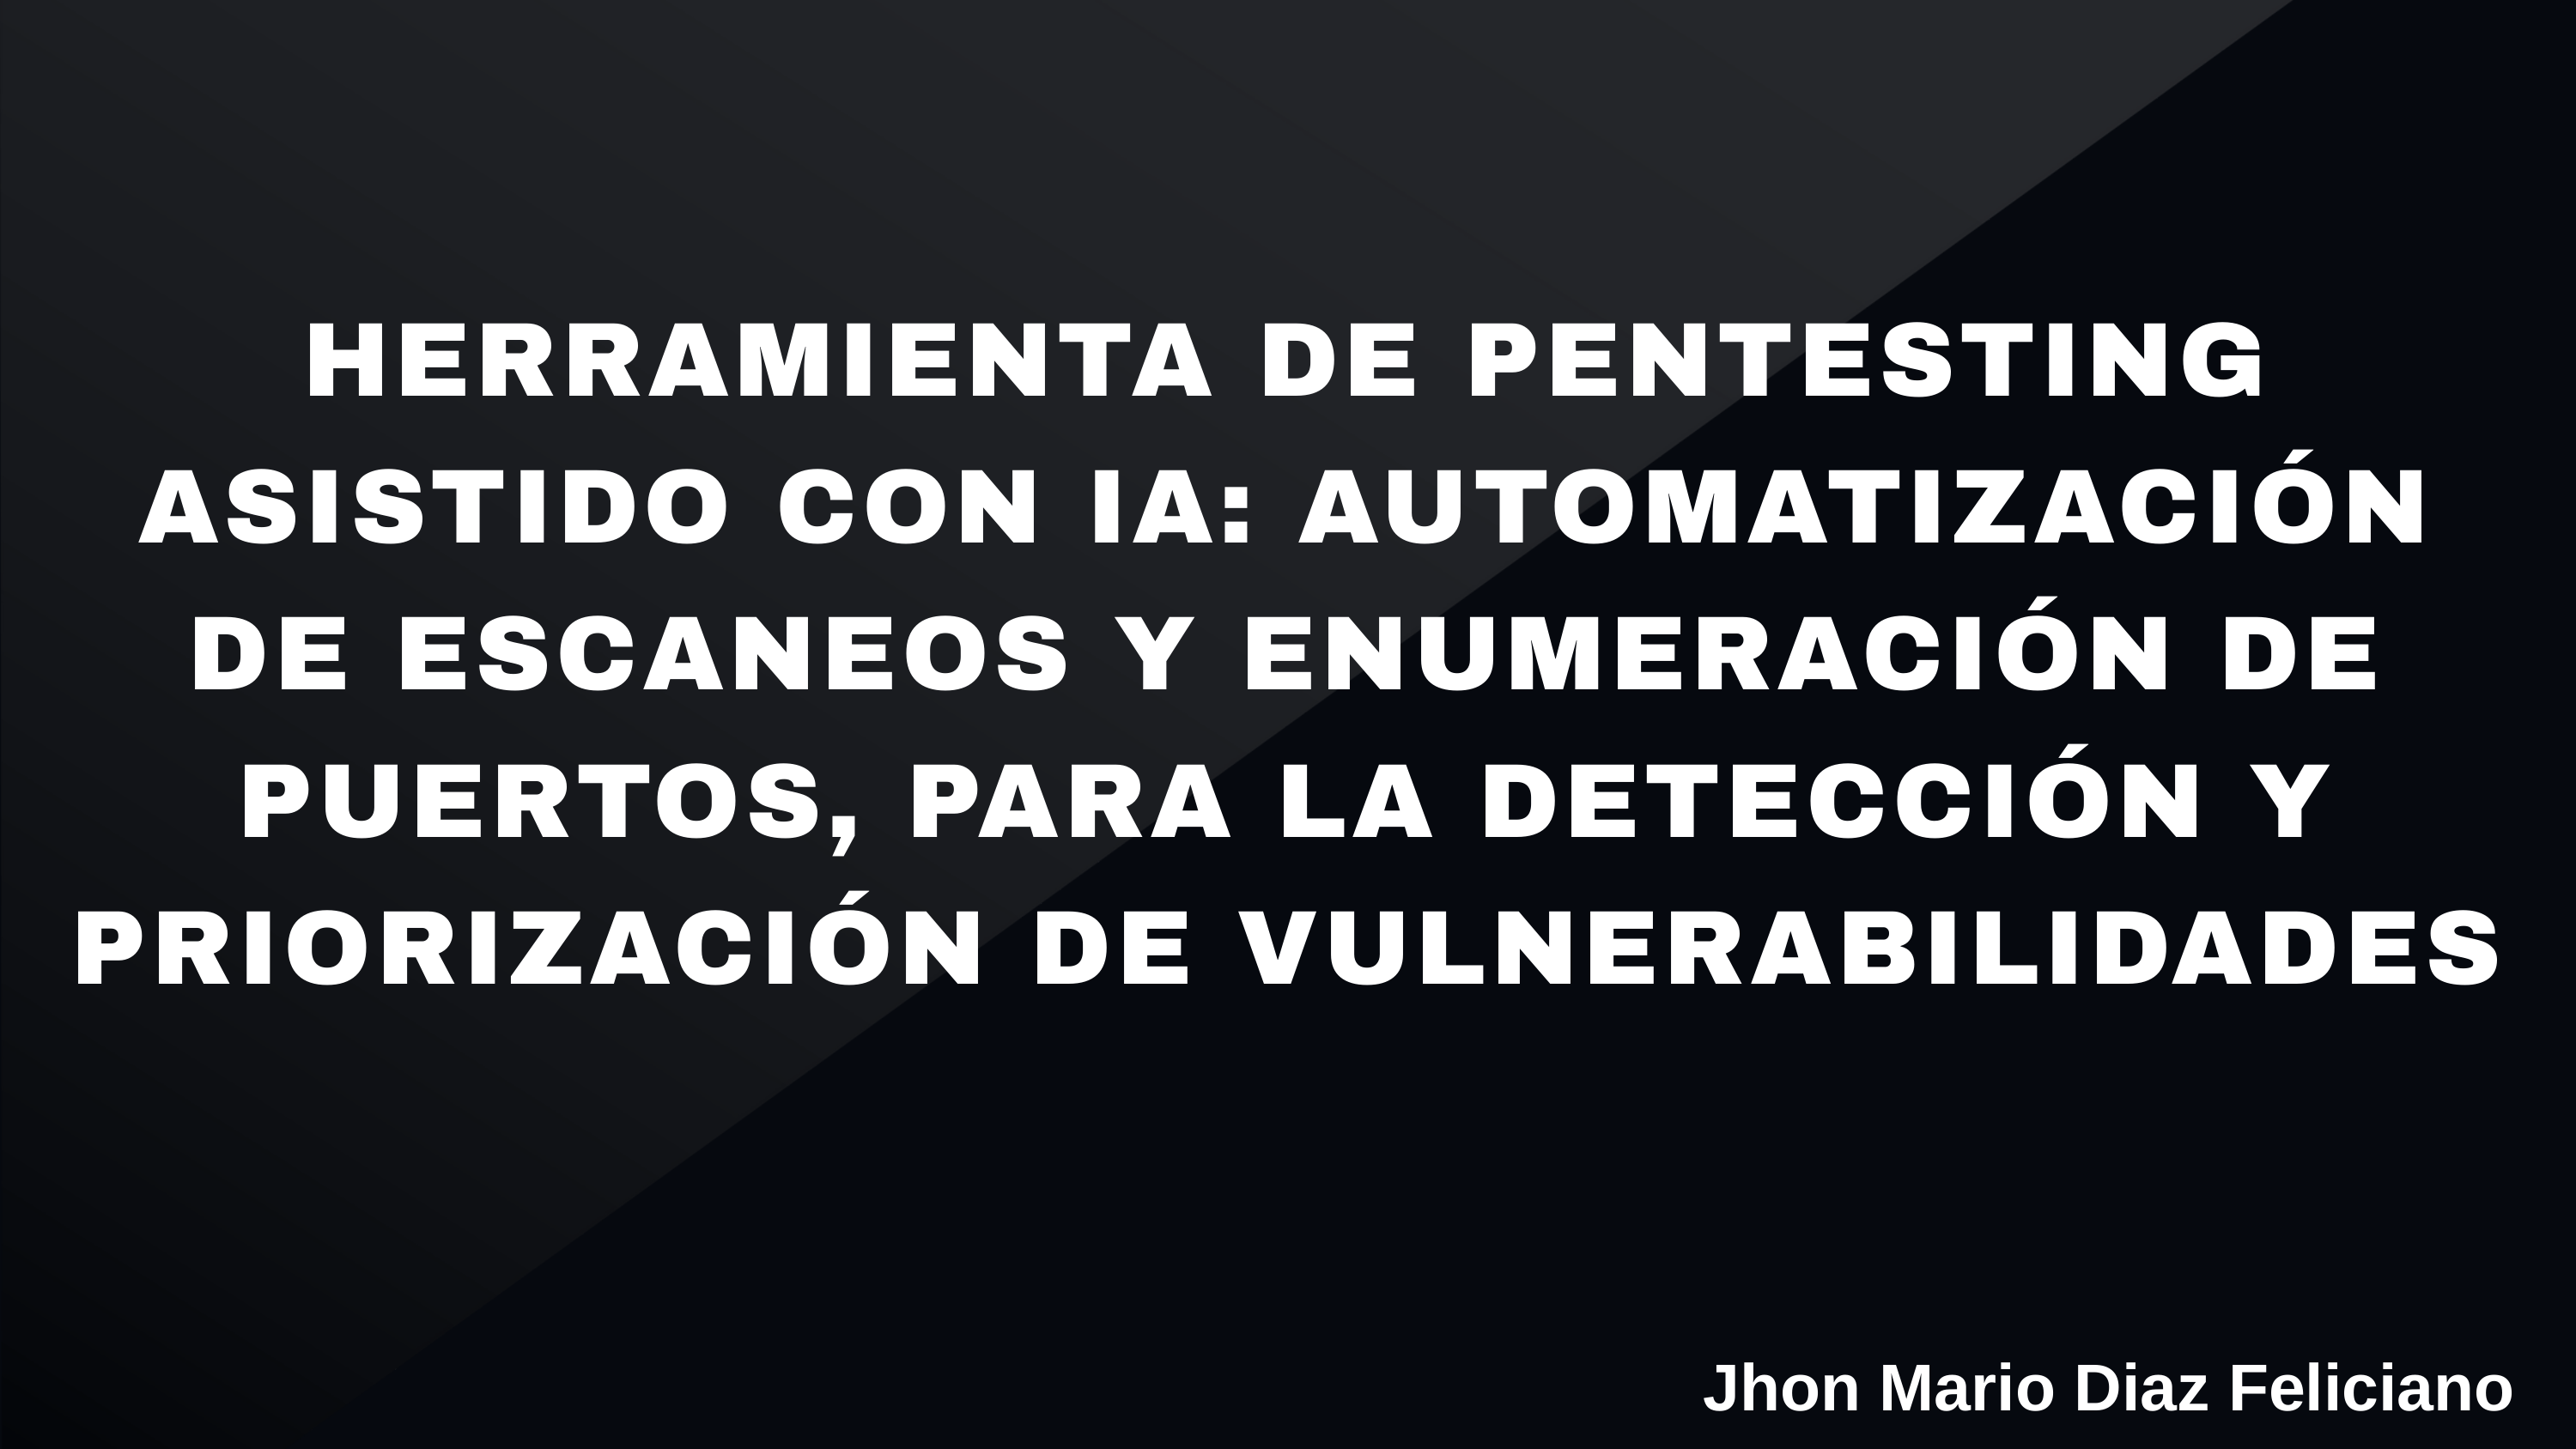

HERRAMIENTA DE PENTESTING ASISTIDO CON IA: AUTOMATIZACIÓN DE ESCANEOS Y ENUMERACIÓN DE PUERTOS, PARA LA DETECCIÓN Y PRIORIZACIÓN DE VULNERABILIDADES
Jhon Mario Diaz Feliciano